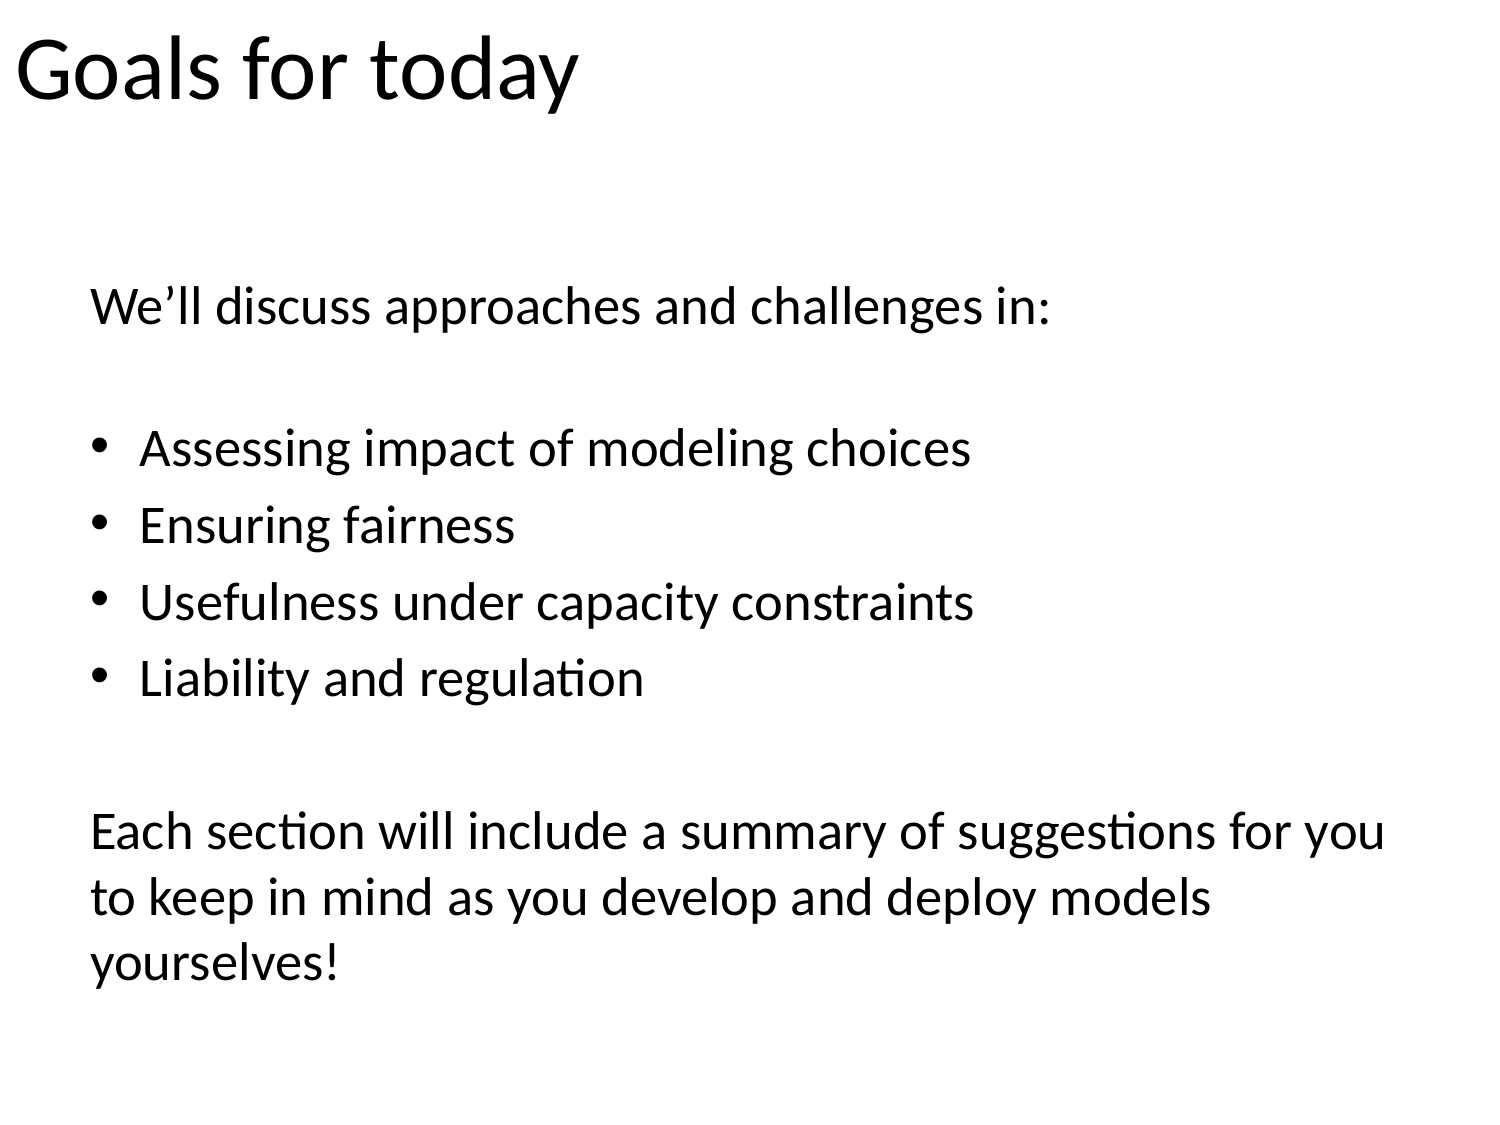

# Goals for today
We’ll discuss approaches and challenges in:
Assessing impact of modeling choices
Ensuring fairness
Usefulness under capacity constraints
Liability and regulation

Each section will include a summary of suggestions for you to keep in mind as you develop and deploy models yourselves!